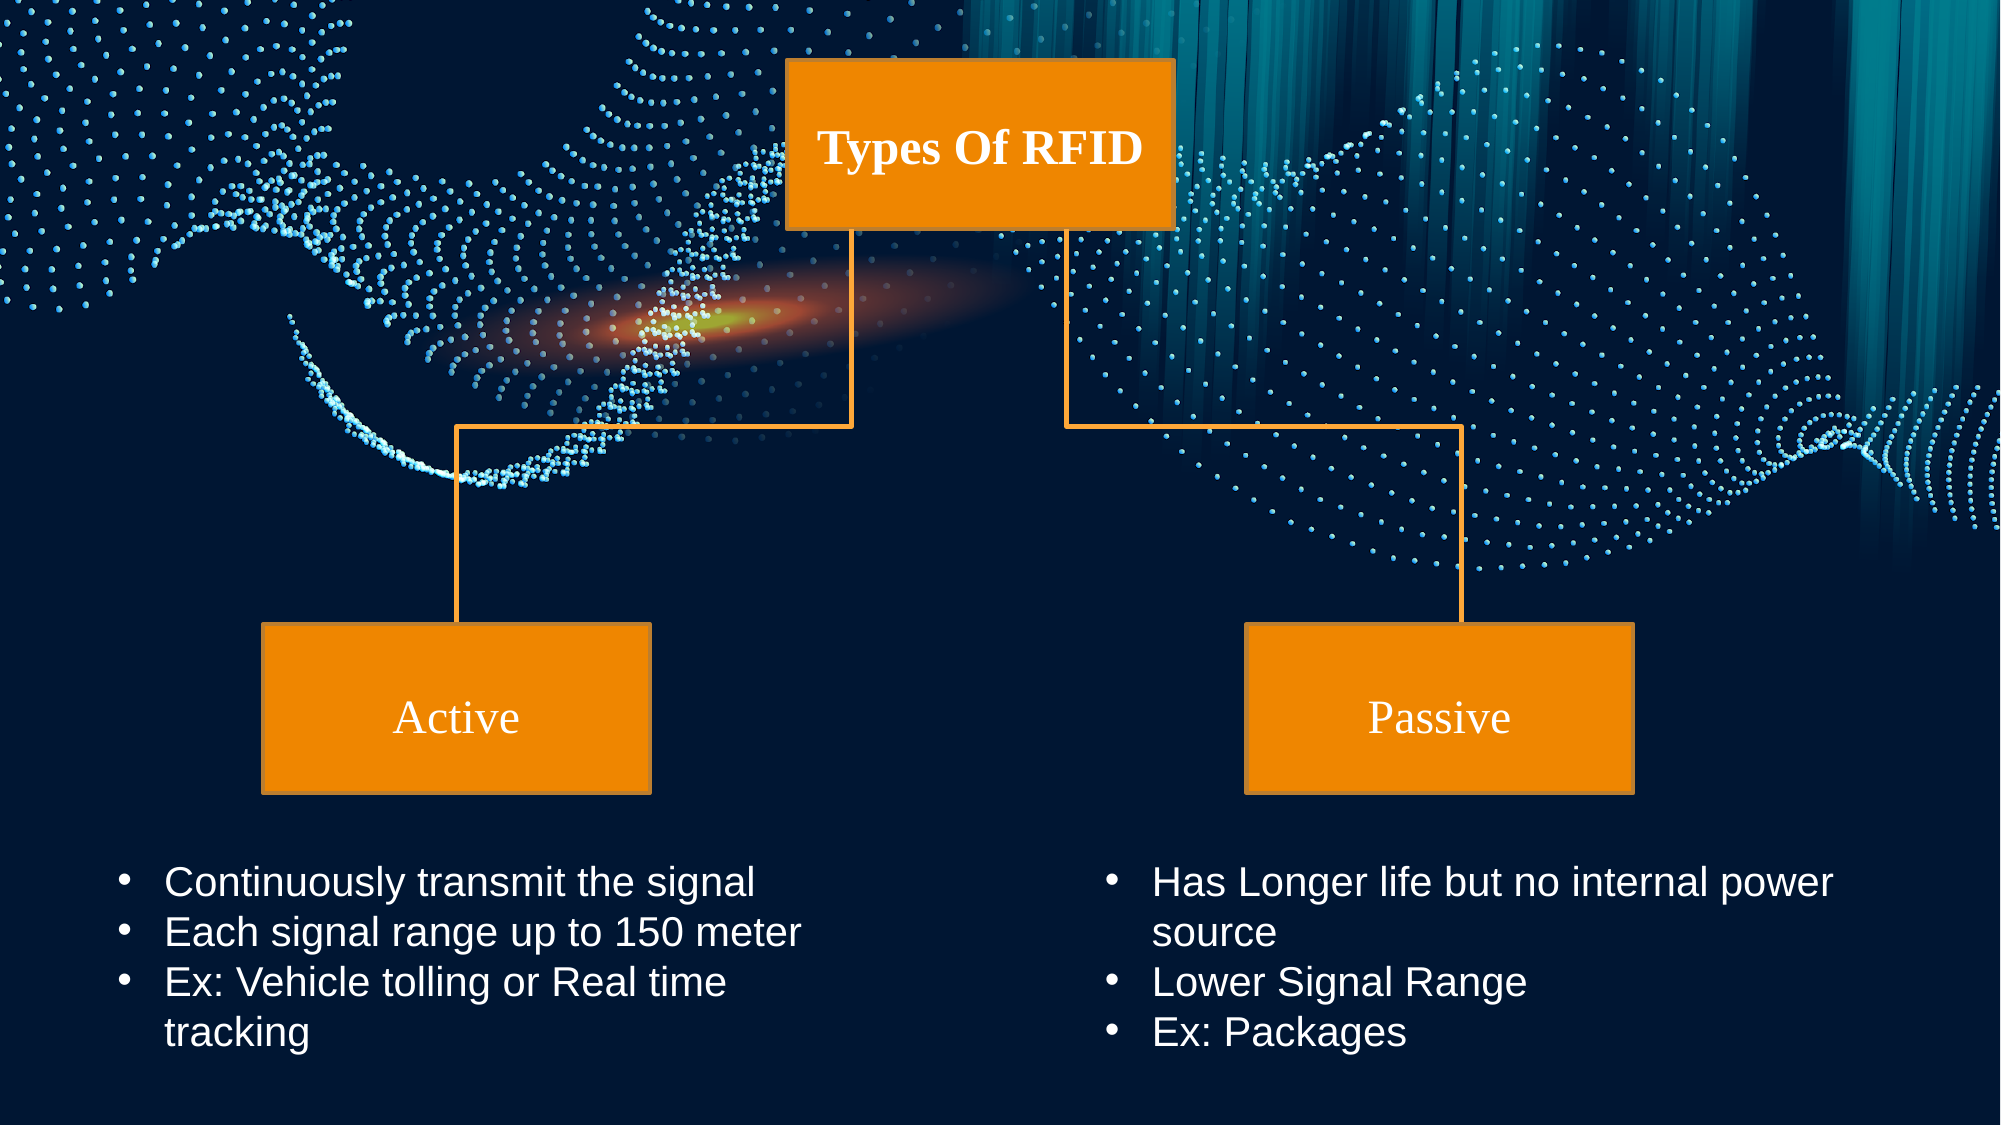

Types Of RFID

Active
Passive
Continuously transmit the signal
Each signal range up to 150 meter
Ex: Vehicle tolling or Real time tracking
Has Longer life but no internal power source
Lower Signal Range
Ex: Packages